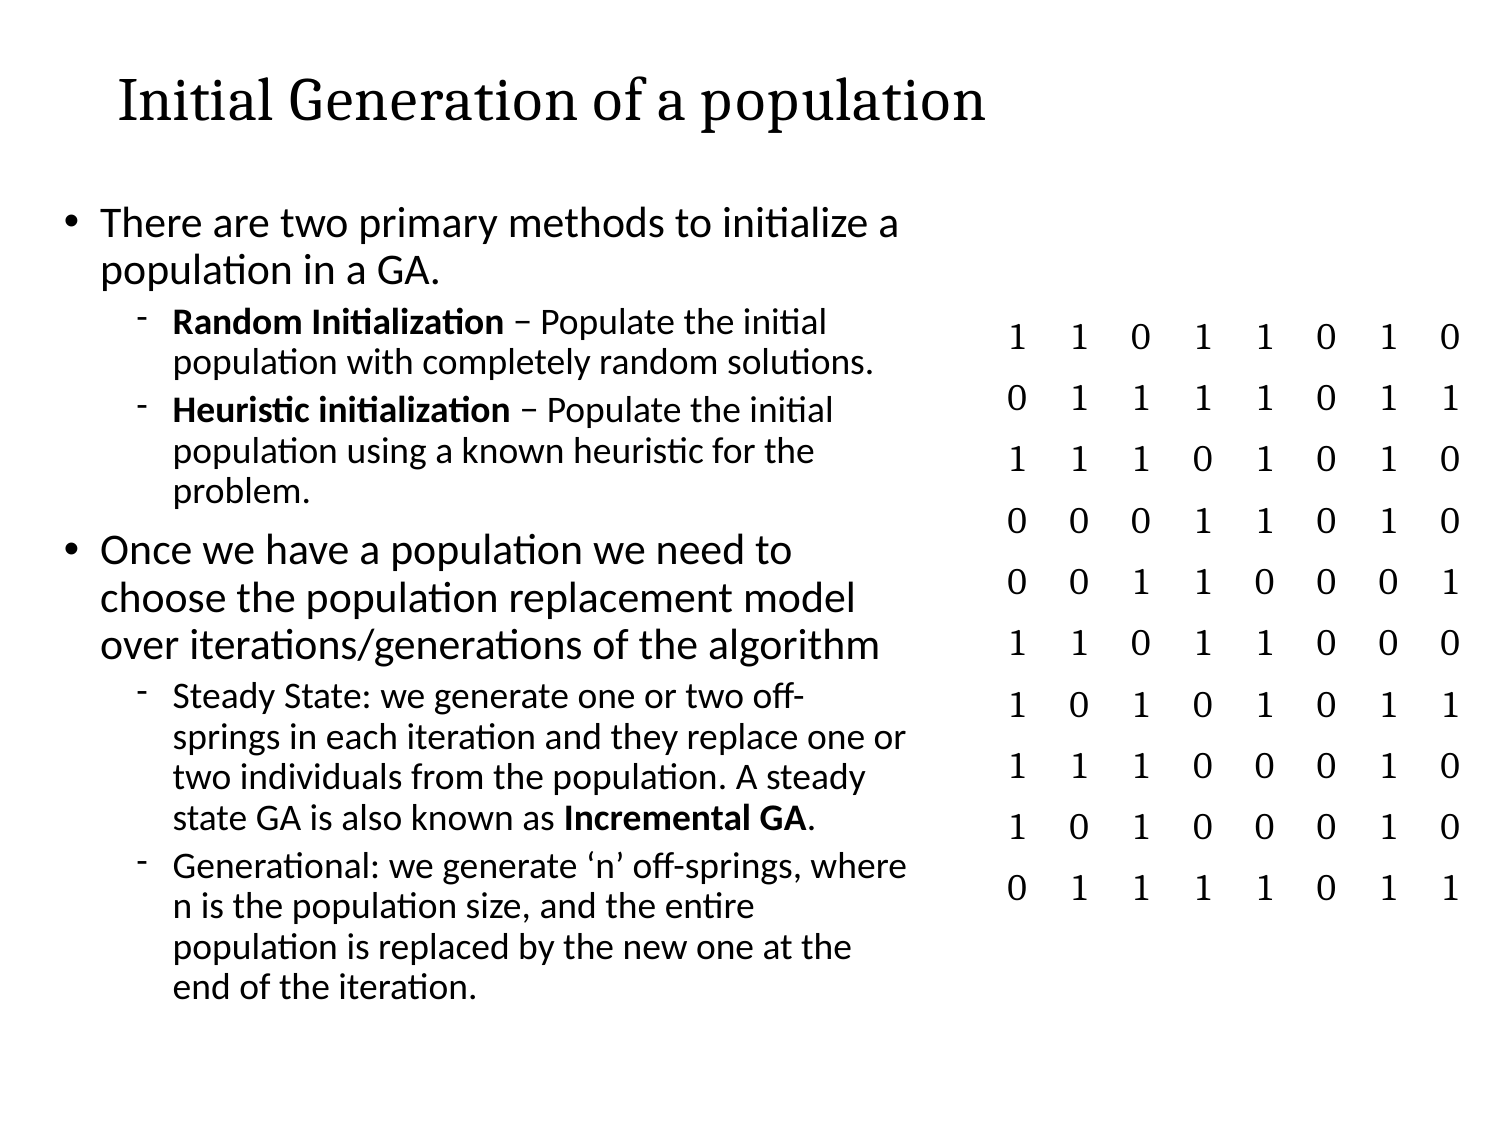

# Initial Generation of a population
There are two primary methods to initialize a population in a GA.
Random Initialization − Populate the initial population with completely random solutions.
Heuristic initialization − Populate the initial population using a known heuristic for the problem.
Once we have a population we need to choose the population replacement model over iterations/generations of the algorithm
Steady State: we generate one or two off-springs in each iteration and they replace one or two individuals from the population. A steady state GA is also known as Incremental GA.
Generational: we generate ‘n’ off-springs, where n is the population size, and the entire population is replaced by the new one at the end of the iteration.

     1     1     0     1     1     0     1     0
     0     1     1     1     1     0     1     1
     1     1     1     0     1     0     1     0
     0     0     0     1     1     0     1     0
     0     0     1     1     0     0     0     1
     1     1     0     1     1     0     0     0
     1     0     1     0     1     0     1     1
     1     1     1     0     0     0     1     0
     1     0     1     0     0     0     1     0
     0     1     1     1     1     0     1     1